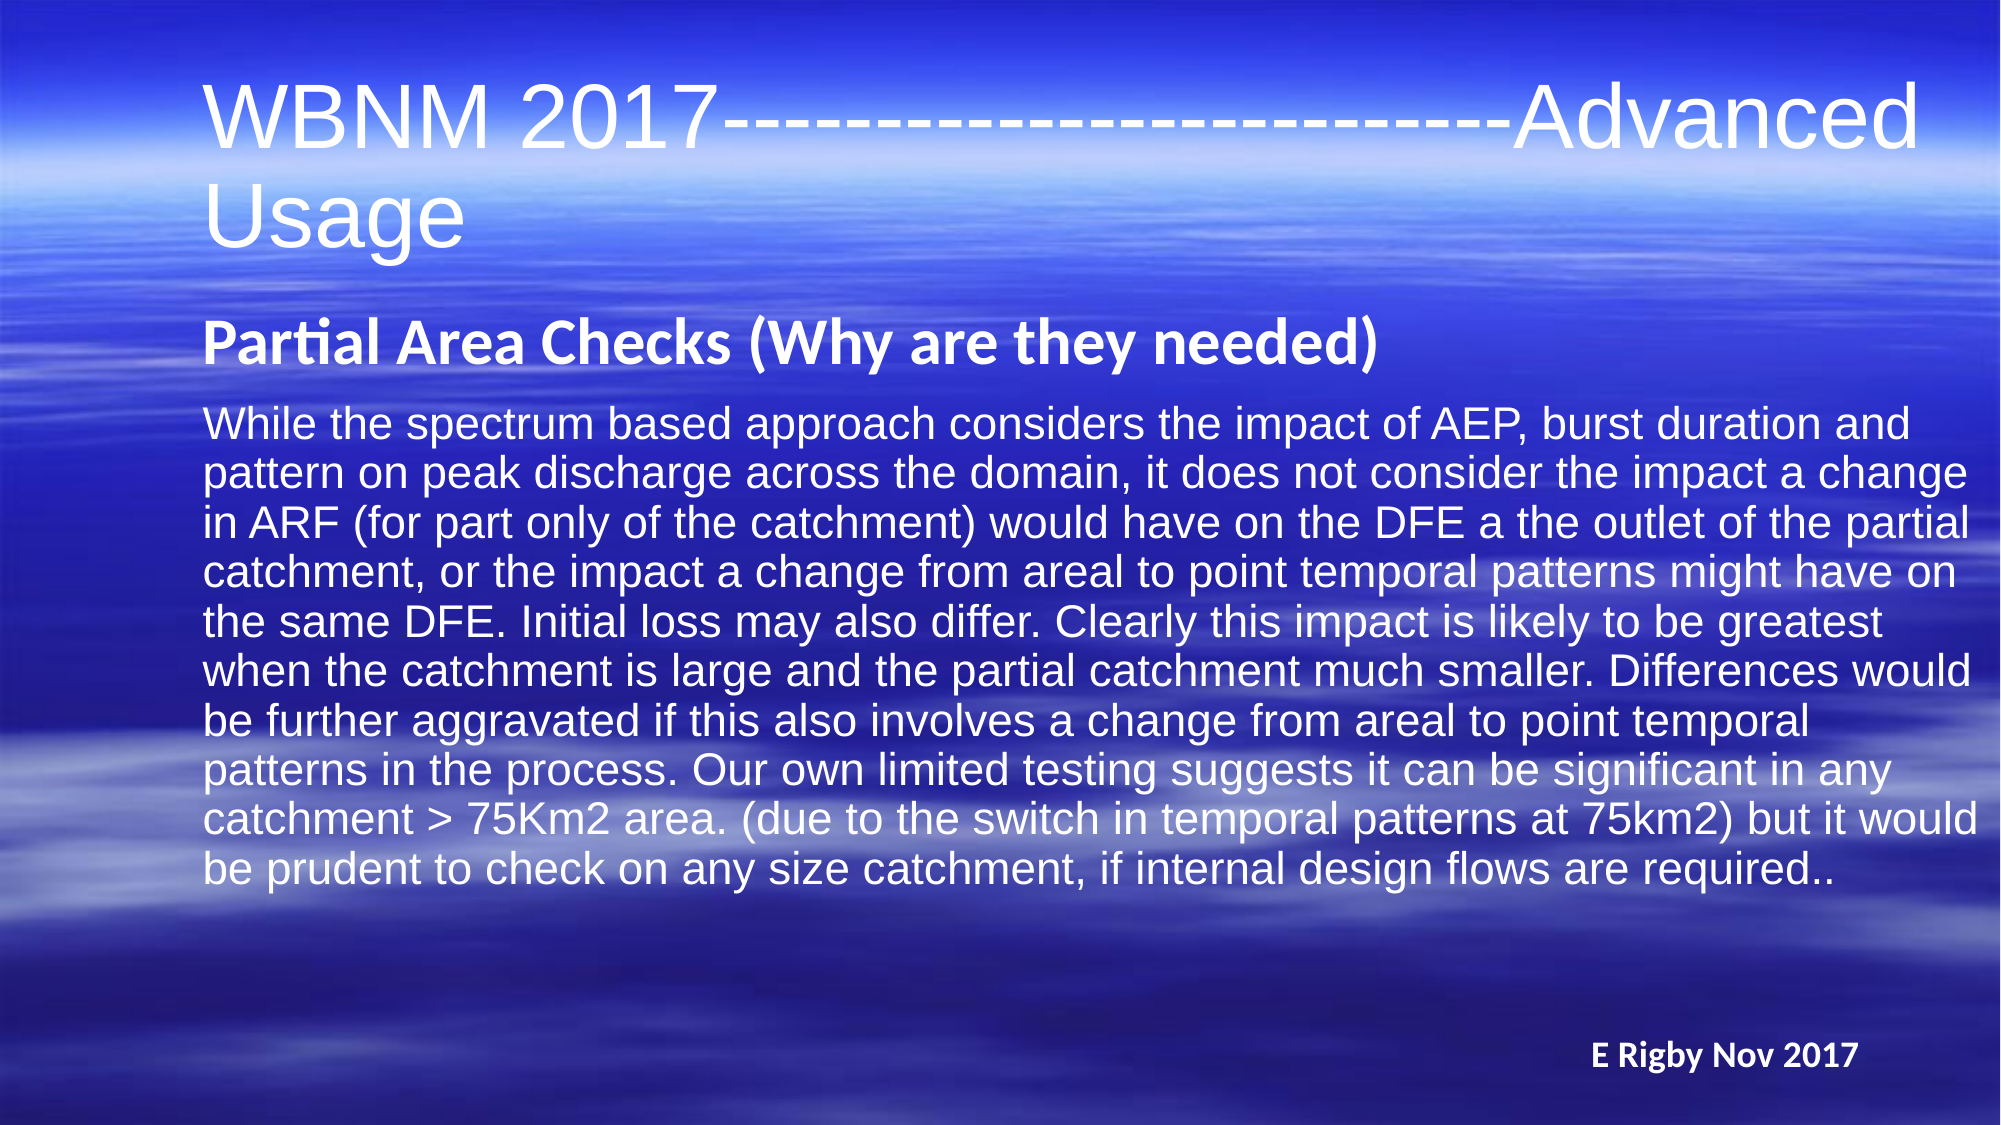

WBNM 2017--------------------------Advanced Usage
Partial Area Checks (Why are they needed)
While the spectrum based approach considers the impact of AEP, burst duration and pattern on peak discharge across the domain, it does not consider the impact a change in ARF (for part only of the catchment) would have on the DFE a the outlet of the partial catchment, or the impact a change from areal to point temporal patterns might have on the same DFE. Initial loss may also differ. Clearly this impact is likely to be greatest when the catchment is large and the partial catchment much smaller. Differences would be further aggravated if this also involves a change from areal to point temporal patterns in the process. Our own limited testing suggests it can be significant in any catchment > 75Km2 area. (due to the switch in temporal patterns at 75km2) but it would be prudent to check on any size catchment, if internal design flows are required..
E Rigby Nov 2017